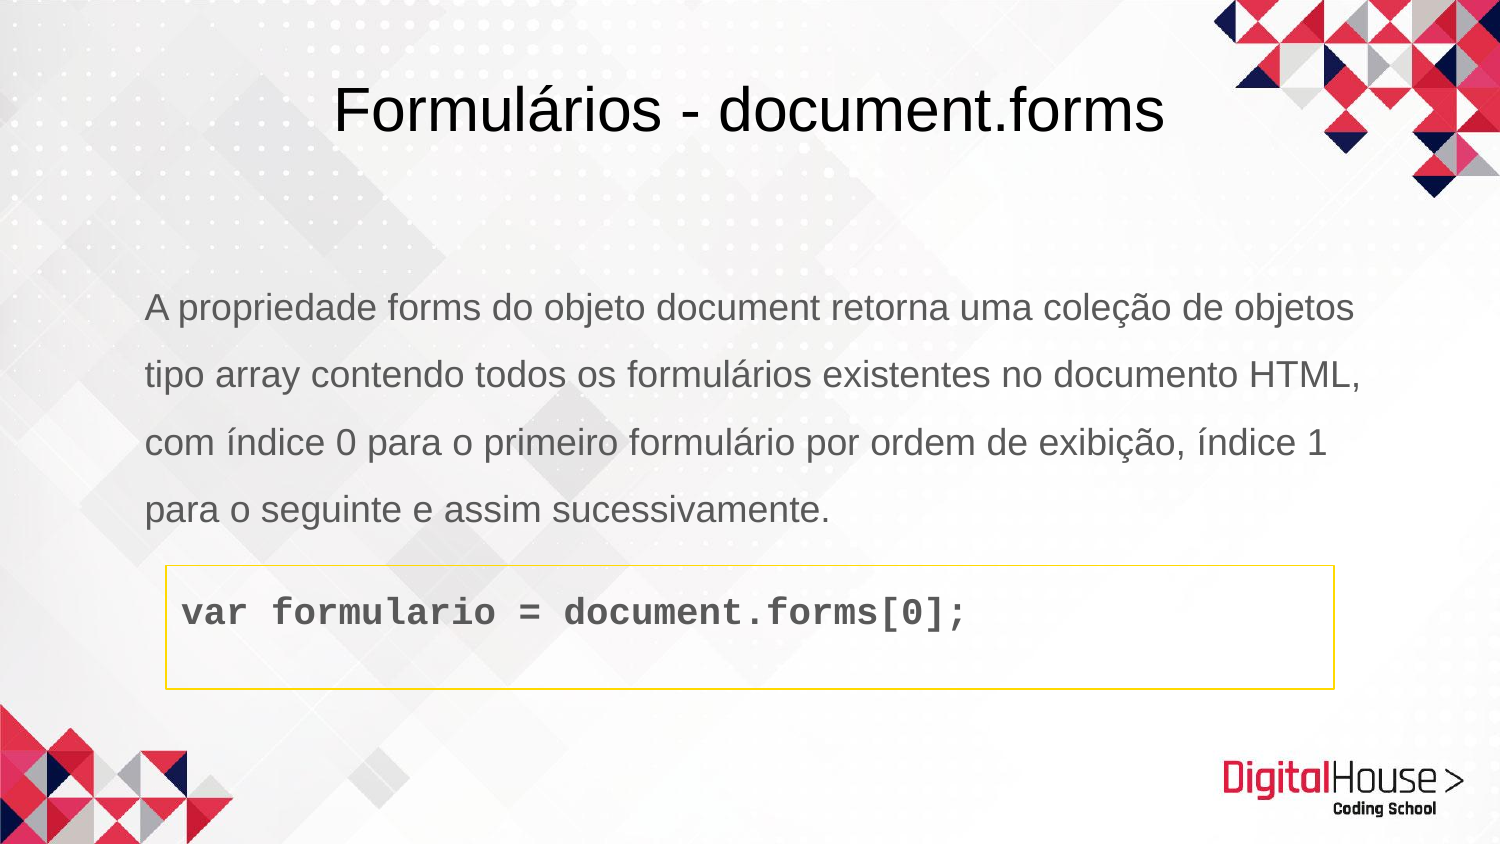

Formulários - document.forms
A propriedade forms do objeto document retorna uma coleção de objetos tipo array contendo todos os formulários existentes no documento HTML, com índice 0 para o primeiro formulário por ordem de exibição, índice 1 para o seguinte e assim sucessivamente.
var formulario = document.forms[0];